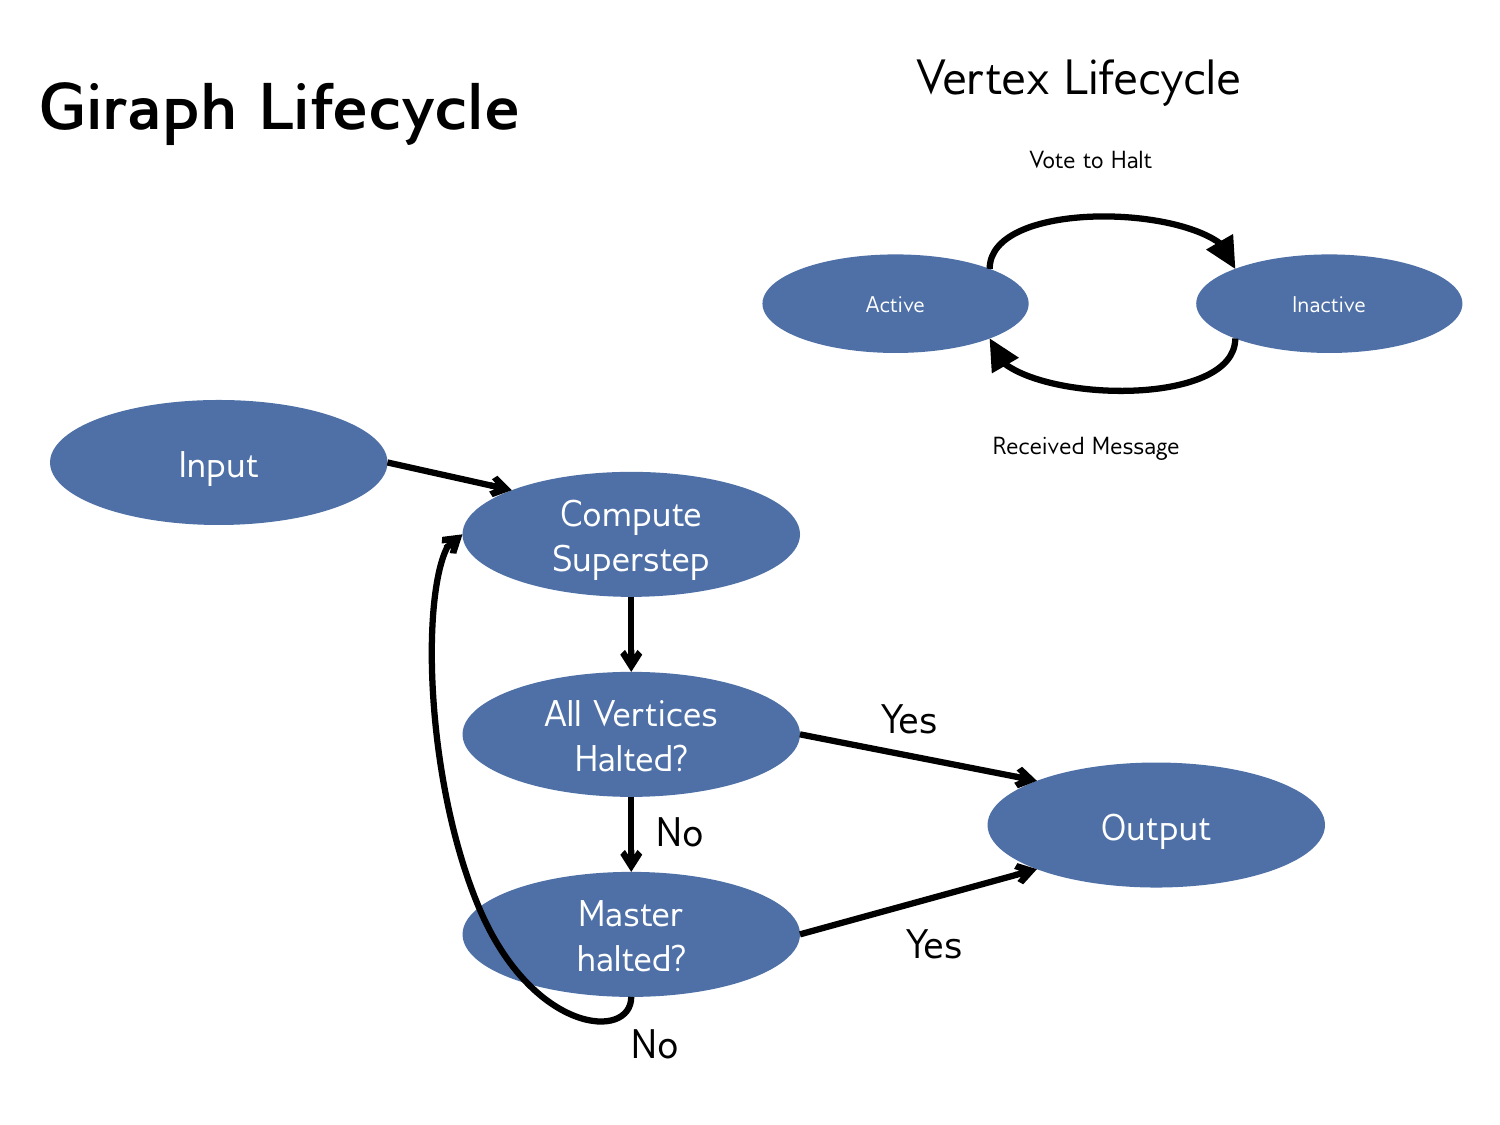

# Giraph Lifecycle
Vertex Lifecycle
Vote to Halt
Active
Inactive
Received Message
Input
Compute Superstep
All Vertices Halted?
Yes
No
Master halted?
Yes
No
Output